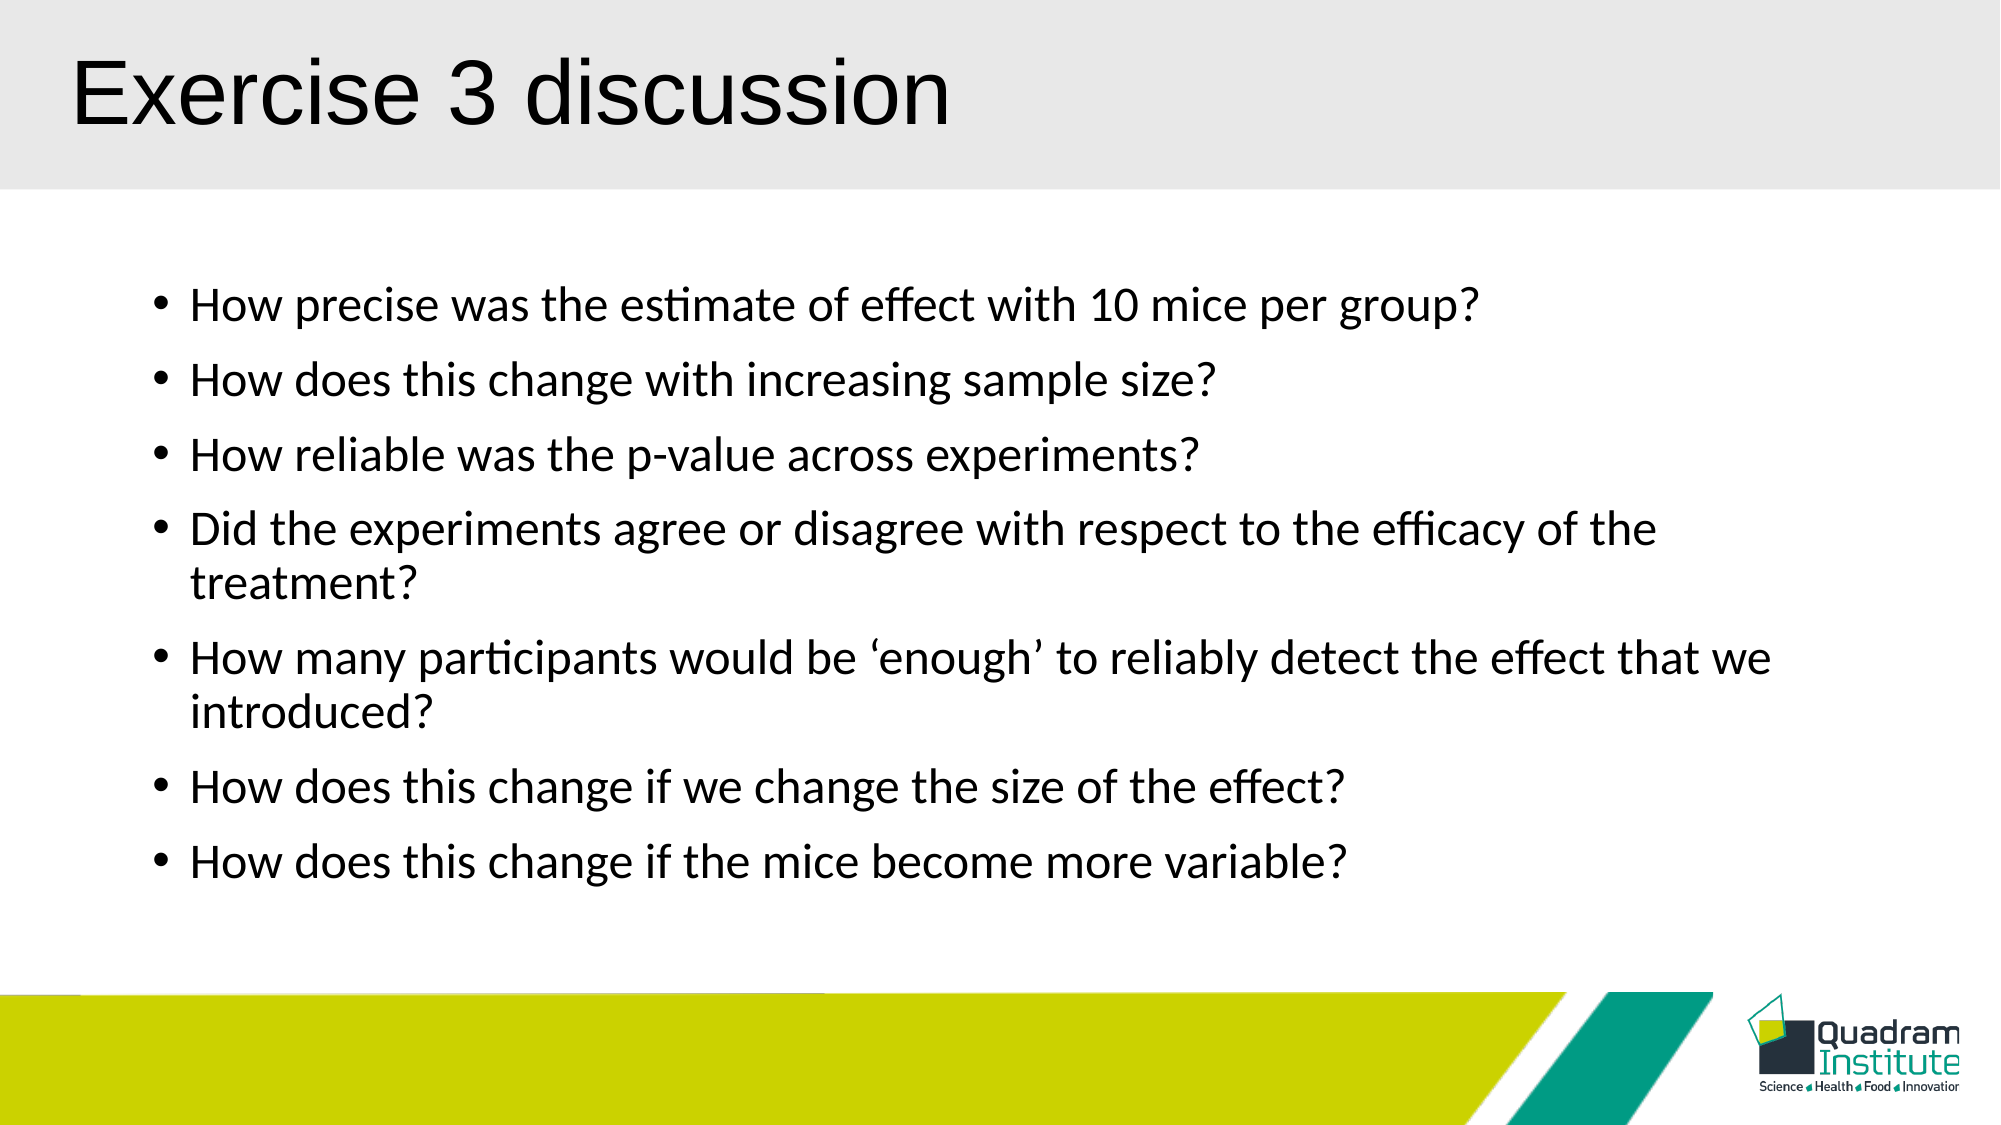

# Exercise 3 discussion
How precise was the estimate of effect with 10 mice per group?
How does this change with increasing sample size?
How reliable was the p-value across experiments?
Did the experiments agree or disagree with respect to the efficacy of the treatment?
How many participants would be ‘enough’ to reliably detect the effect that we introduced?
How does this change if we change the size of the effect?
How does this change if the mice become more variable?